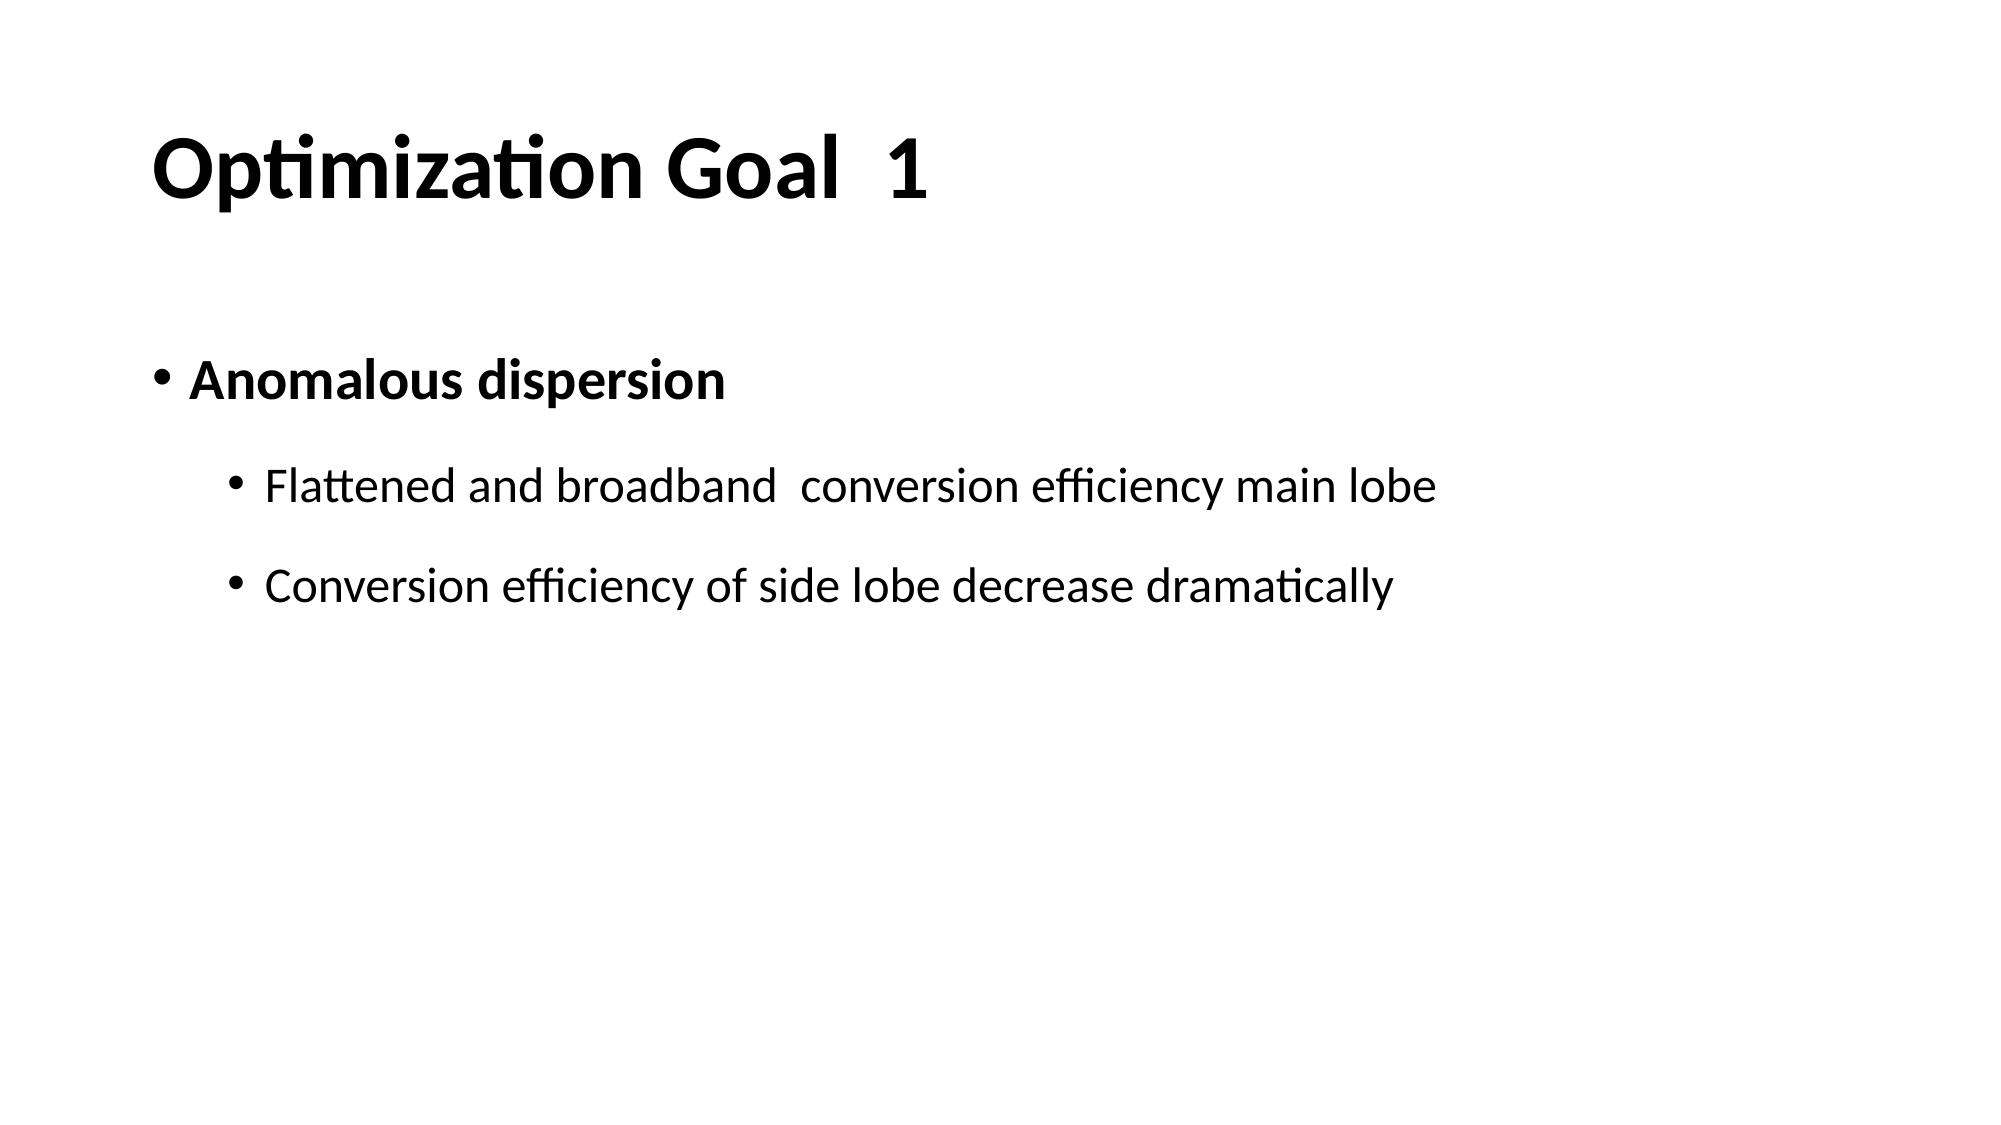

# Optimization Goal  1
Anomalous dispersion
Flattened and broadband  conversion efficiency main lobe
Conversion efficiency of side lobe decrease dramatically